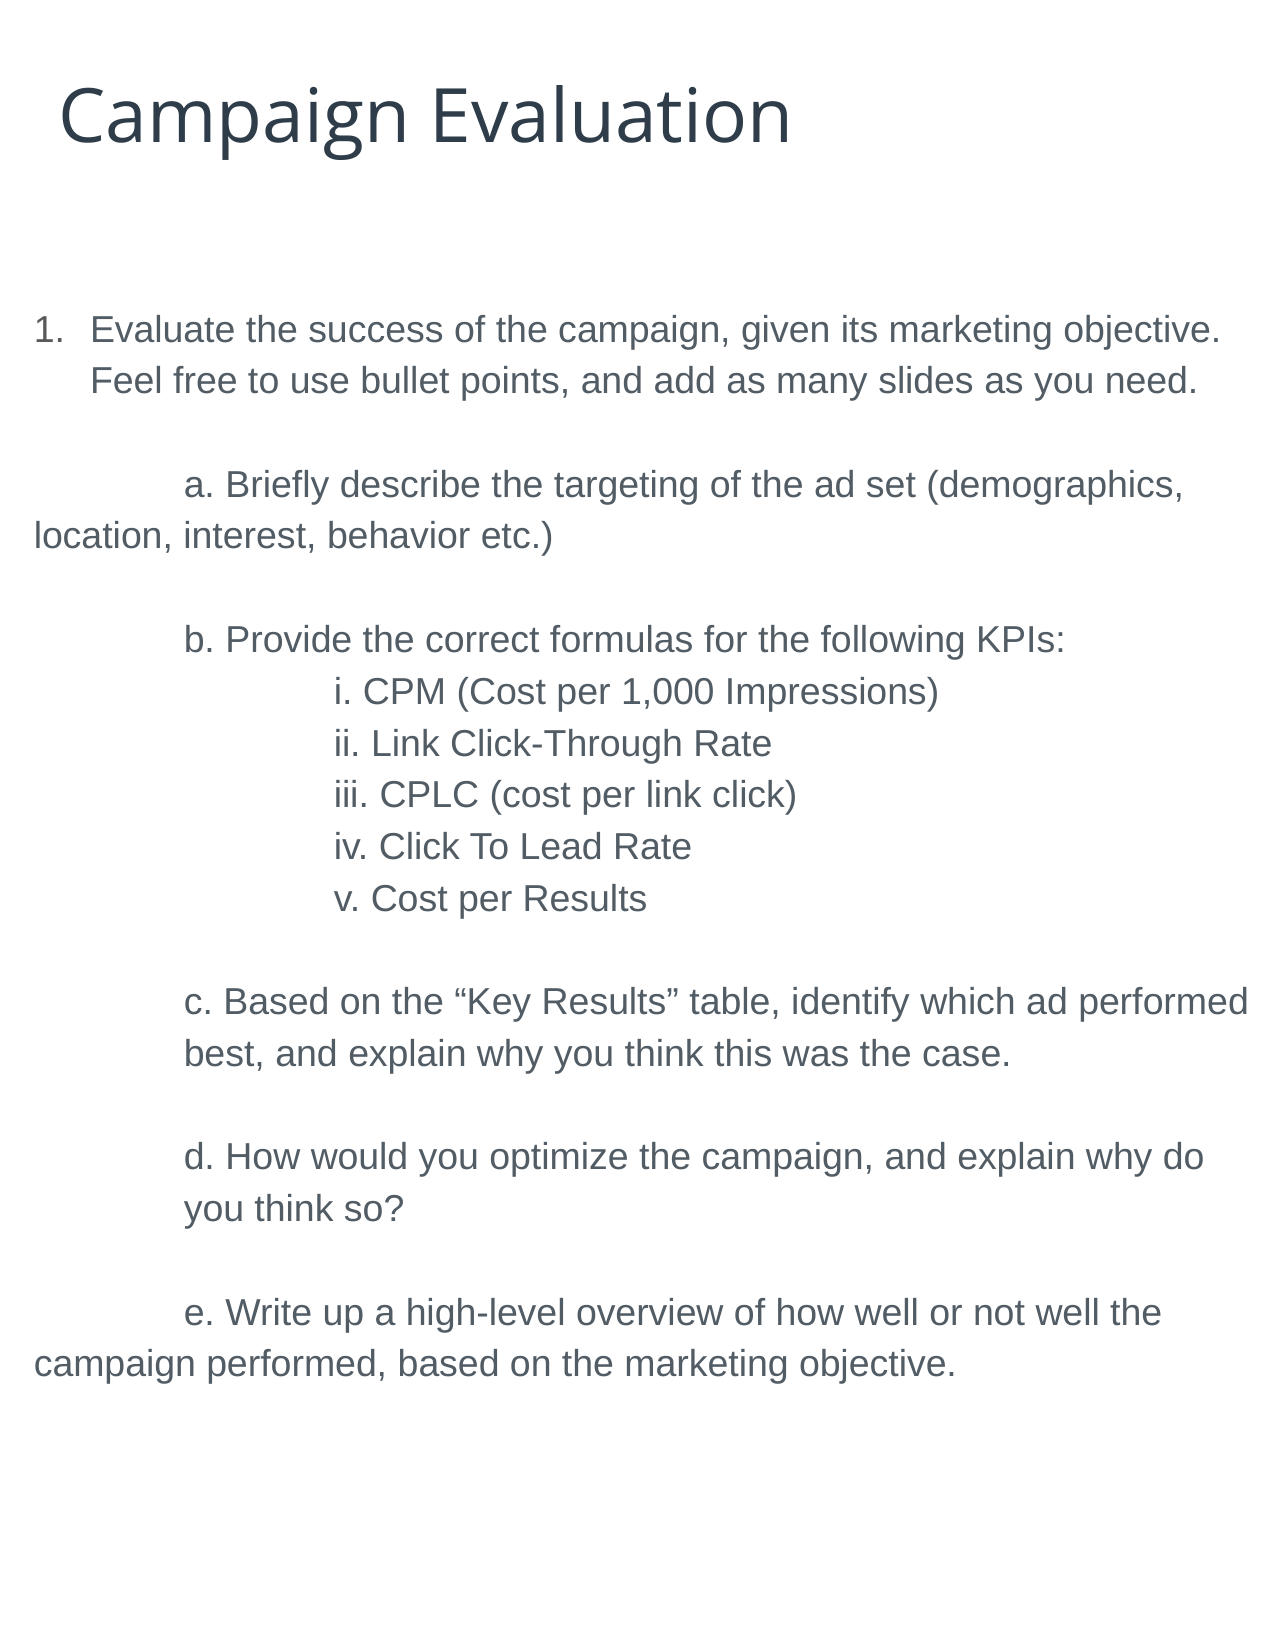

# Campaign Evaluation
Evaluate the success of the campaign, given its marketing objective. Feel free to use bullet points, and add as many slides as you need.

	a. Briefly describe the targeting of the ad set (demographics, 	location, interest, behavior etc.)

	b. Provide the correct formulas for the following KPIs:
		i. CPM (Cost per 1,000 Impressions)
		ii. Link Click-Through Rate
		iii. CPLC (cost per link click)
		iv. Click To Lead Rate
		v. Cost per Results

	c. Based on the “Key Results” table, identify which ad performed 	best, and explain why you think this was the case.

	d. How would you optimize the campaign, and explain why do 		you think so?

	e. Write up a high-level overview of how well or not well the 	campaign performed, based on the marketing objective.